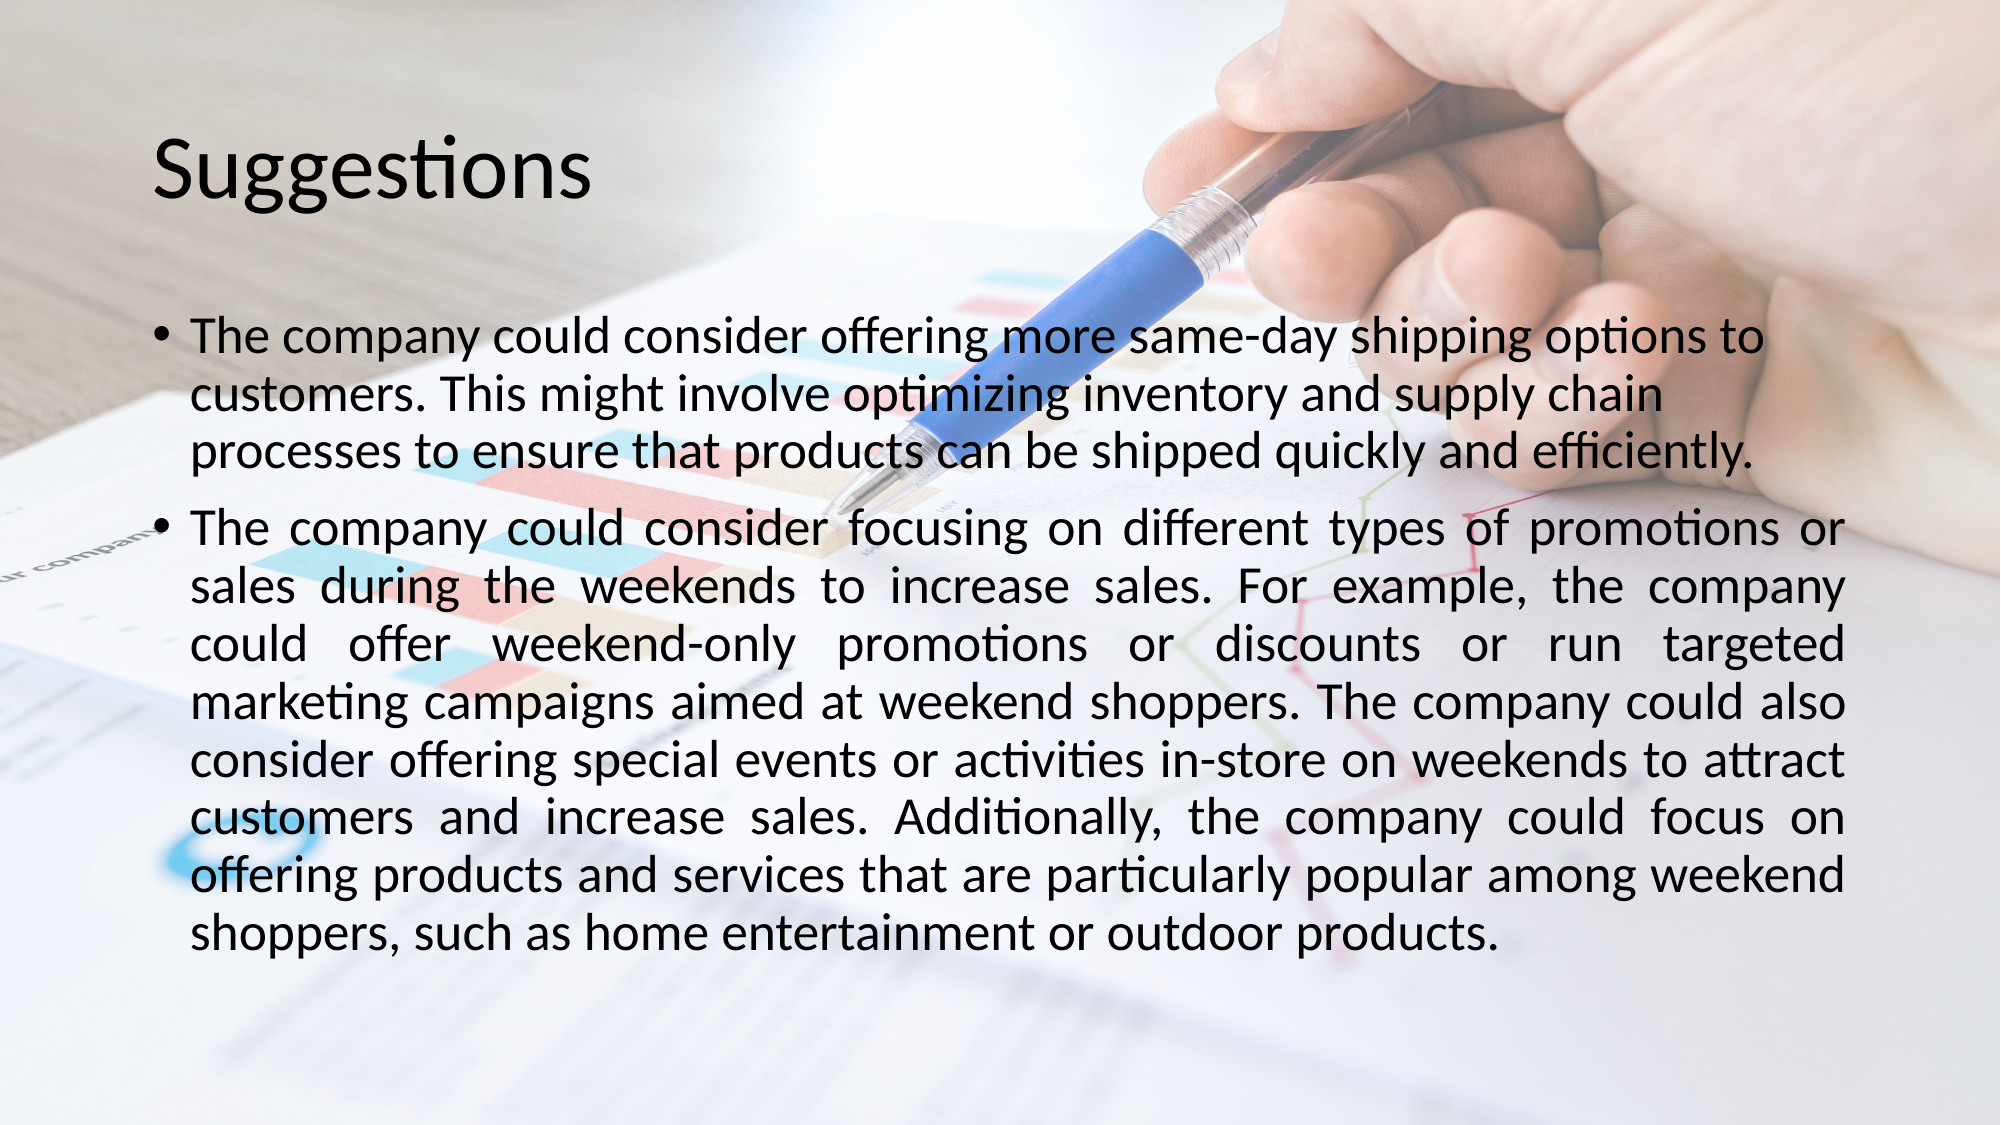

# Suggestions
The company could consider offering more same-day shipping options to customers. This might involve optimizing inventory and supply chain processes to ensure that products can be shipped quickly and efficiently.
The company could consider focusing on different types of promotions or sales during the weekends to increase sales. For example, the company could offer weekend-only promotions or discounts or run targeted marketing campaigns aimed at weekend shoppers. The company could also consider offering special events or activities in-store on weekends to attract customers and increase sales. Additionally, the company could focus on offering products and services that are particularly popular among weekend shoppers, such as home entertainment or outdoor products.